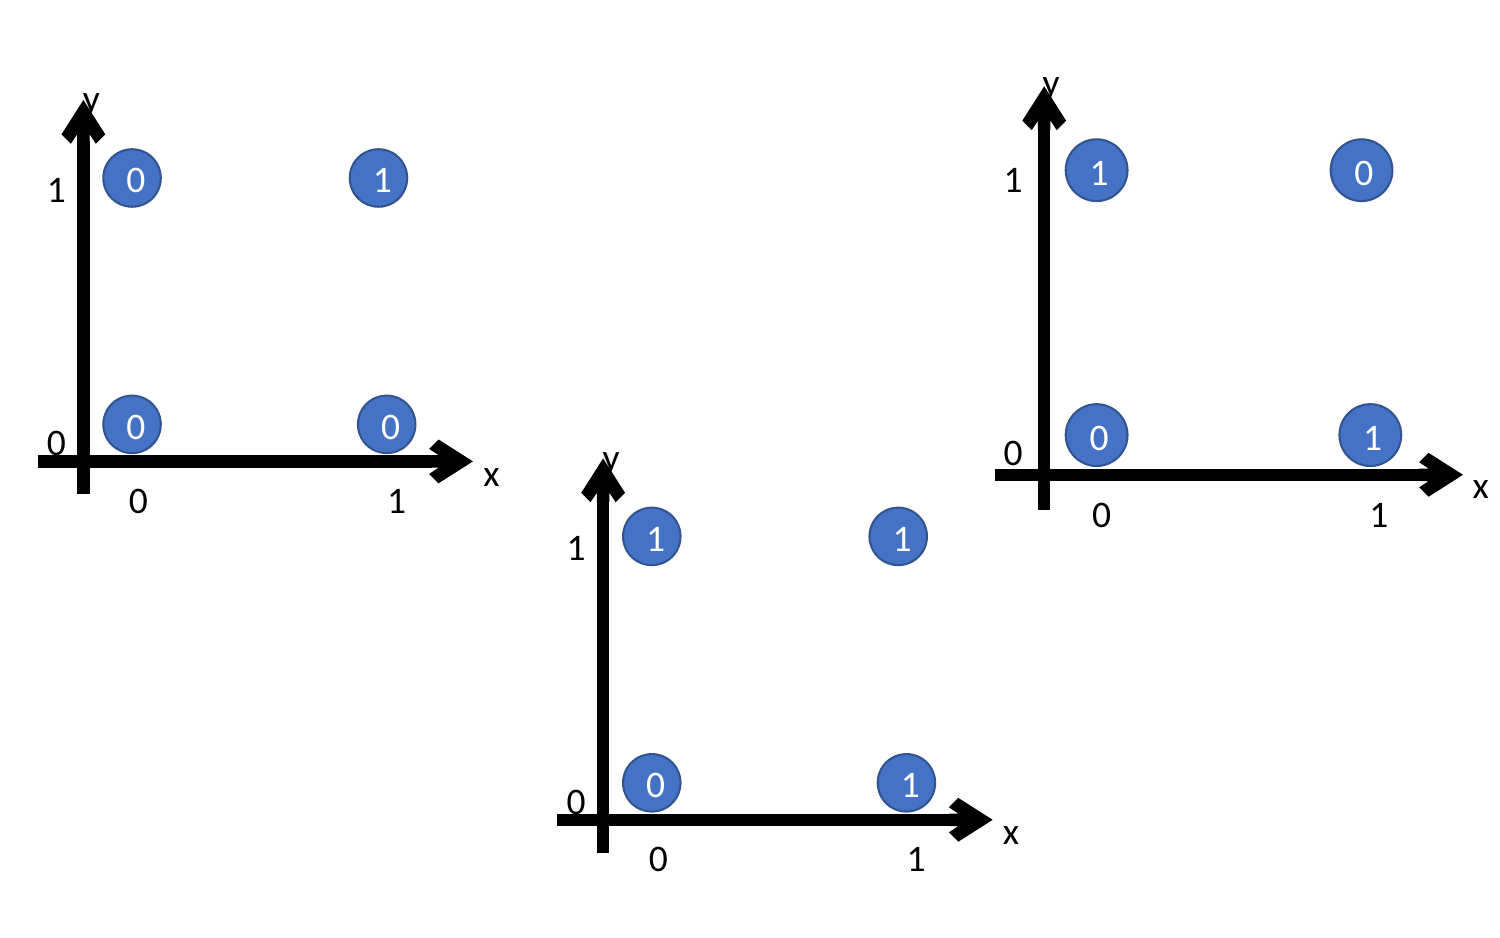

y
1
0
1
0
1
0
x
0
1
y
0
1
1
0
0
0
x
1
0
y
1
1
1
0
1
0
x
1
0